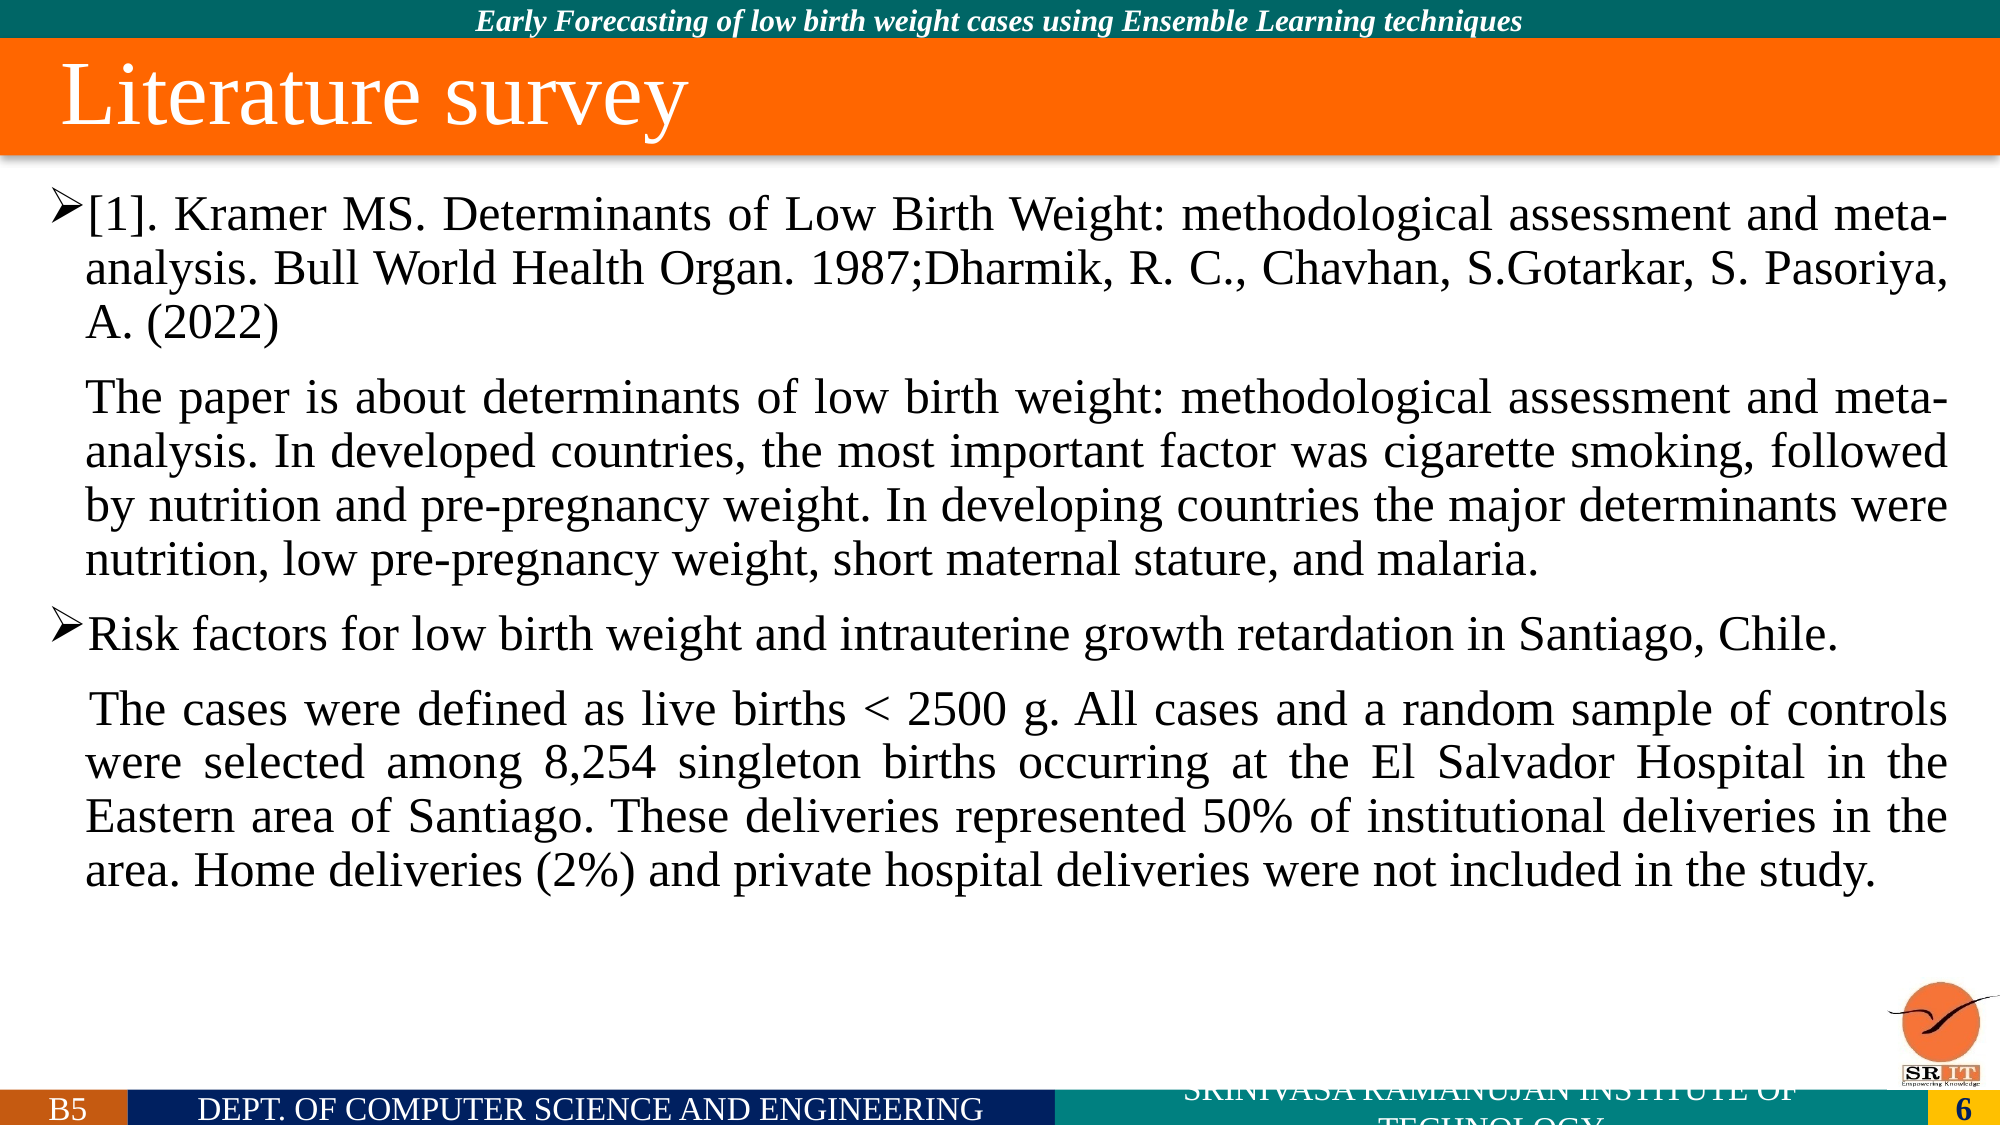

# Literature survey
[1]. Kramer MS. Determinants of Low Birth Weight: methodological assessment and meta-analysis. Bull World Health Organ. 1987;Dharmik, R. C., Chavhan, S.Gotarkar, S. Pasoriya, A. (2022)
	The paper is about determinants of low birth weight: methodological assessment and meta-analysis. In developed countries, the most important factor was cigarette smoking, followed by nutrition and pre-pregnancy weight. In developing countries the major determinants were nutrition, low pre-pregnancy weight, short maternal stature, and malaria.
Risk factors for low birth weight and intrauterine growth retardation in Santiago, Chile.
 	The cases were defined as live births < 2500 g. All cases and a random sample of controls were selected among 8,254 singleton births occurring at the El Salvador Hospital in the Eastern area of Santiago. These deliveries represented 50% of institutional deliveries in the area. Home deliveries (2%) and private hospital deliveries were not included in the study.